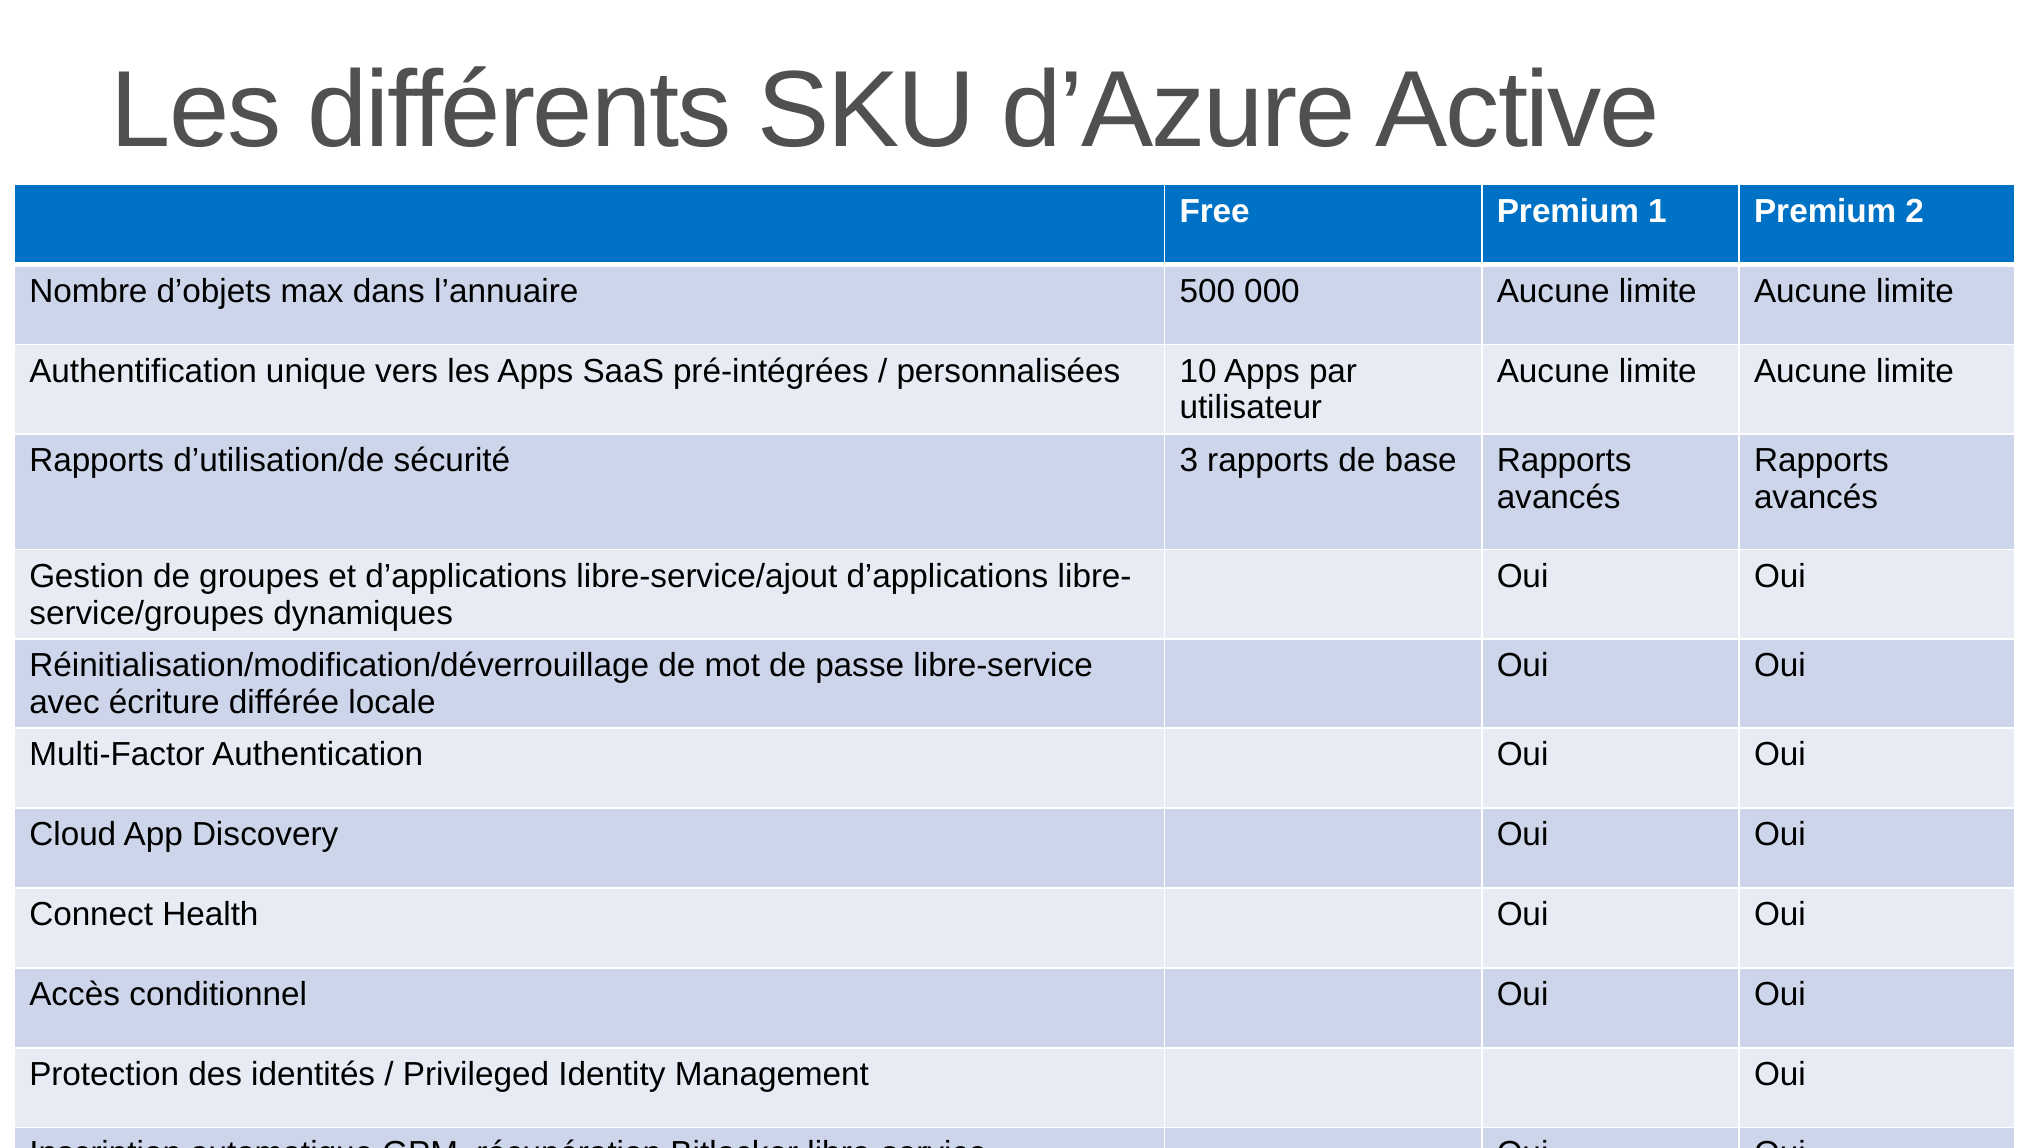

# Les différents SKU d’Azure Active Directory
|  | Free | Premium 1 | Premium 2 |
| --- | --- | --- | --- |
| Nombre d’objets max dans l’annuaire | 500 000 | Aucune limite | Aucune limite |
| Authentification unique vers les Apps SaaS pré-intégrées / personnalisées | 10 Apps par utilisateur | Aucune limite | Aucune limite |
| Rapports d’utilisation/de sécurité | 3 rapports de base | Rapports avancés | Rapports avancés |
| Gestion de groupes et d’applications libre-service/ajout d’applications libre-service/groupes dynamiques |  | Oui | Oui |
| Réinitialisation/modification/déverrouillage de mot de passe libre-service avec écriture différée locale |  | Oui | Oui |
| Multi-Factor Authentication |  | Oui | Oui |
| Cloud App Discovery |  | Oui | Oui |
| Connect Health |  | Oui | Oui |
| Accès conditionnel |  | Oui | Oui |
| Protection des identités / Privileged Identity Management |  |  | Oui |
| Inscription automatique GPM, récupération Bitlocker libre-service, |  | Oui | Oui |